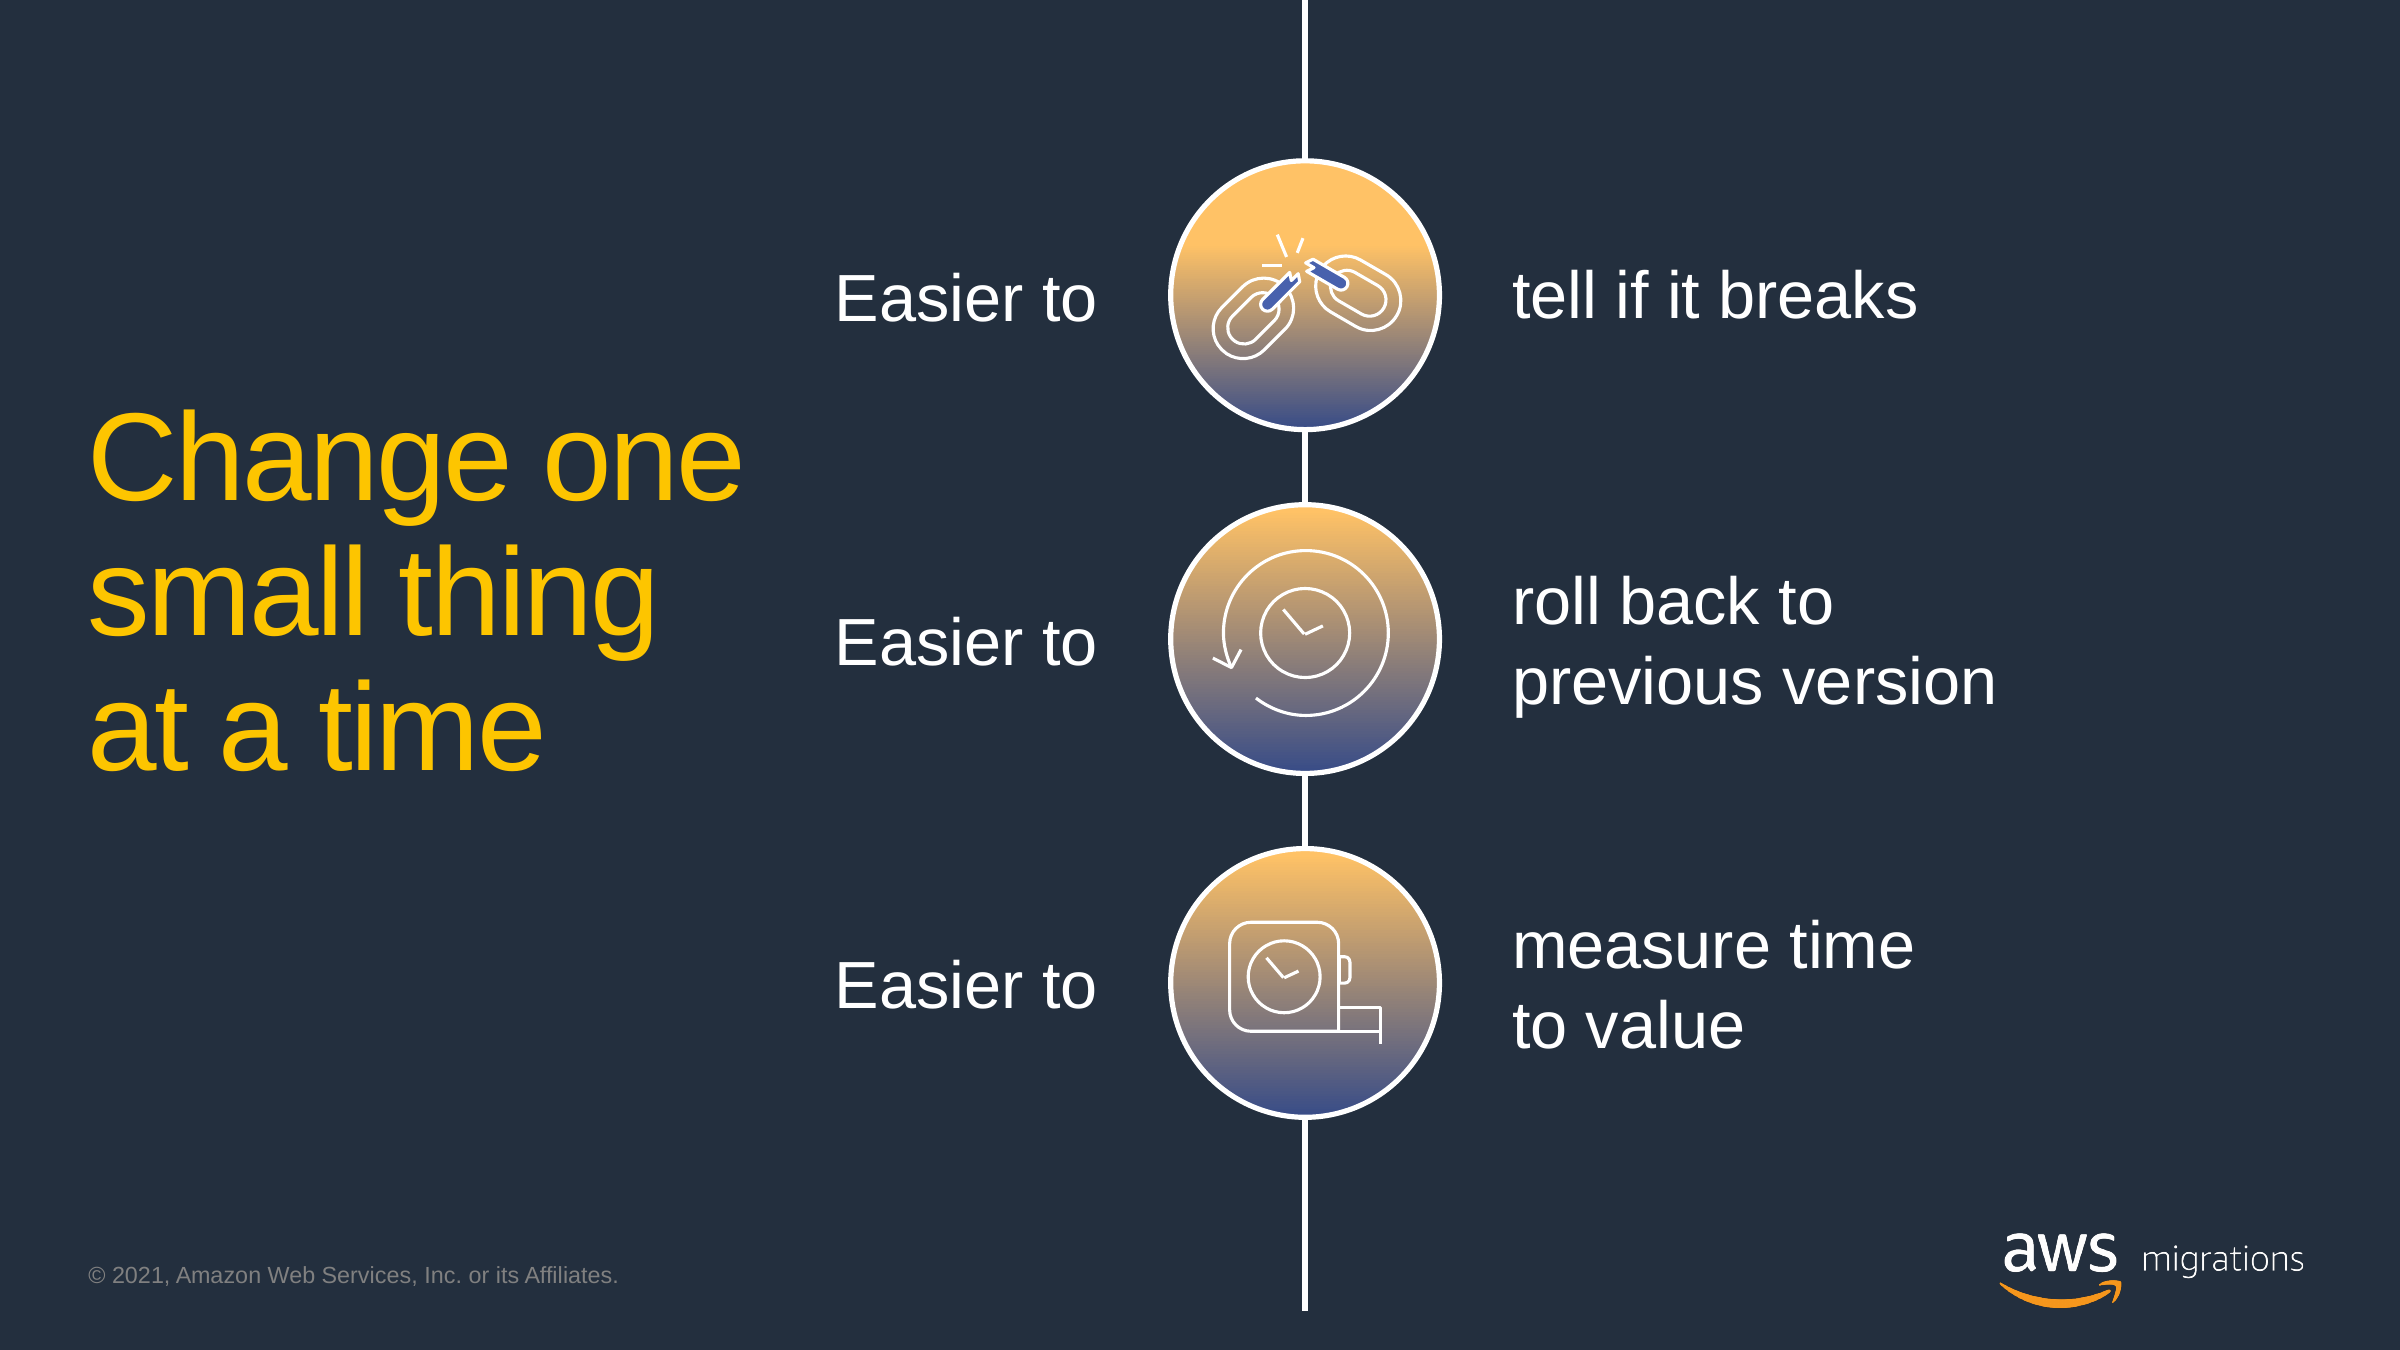

tell if it breaks
Easier to
Change one small thing
at a time

roll back to
previous version

Easier to

measure time
to value

Easier to